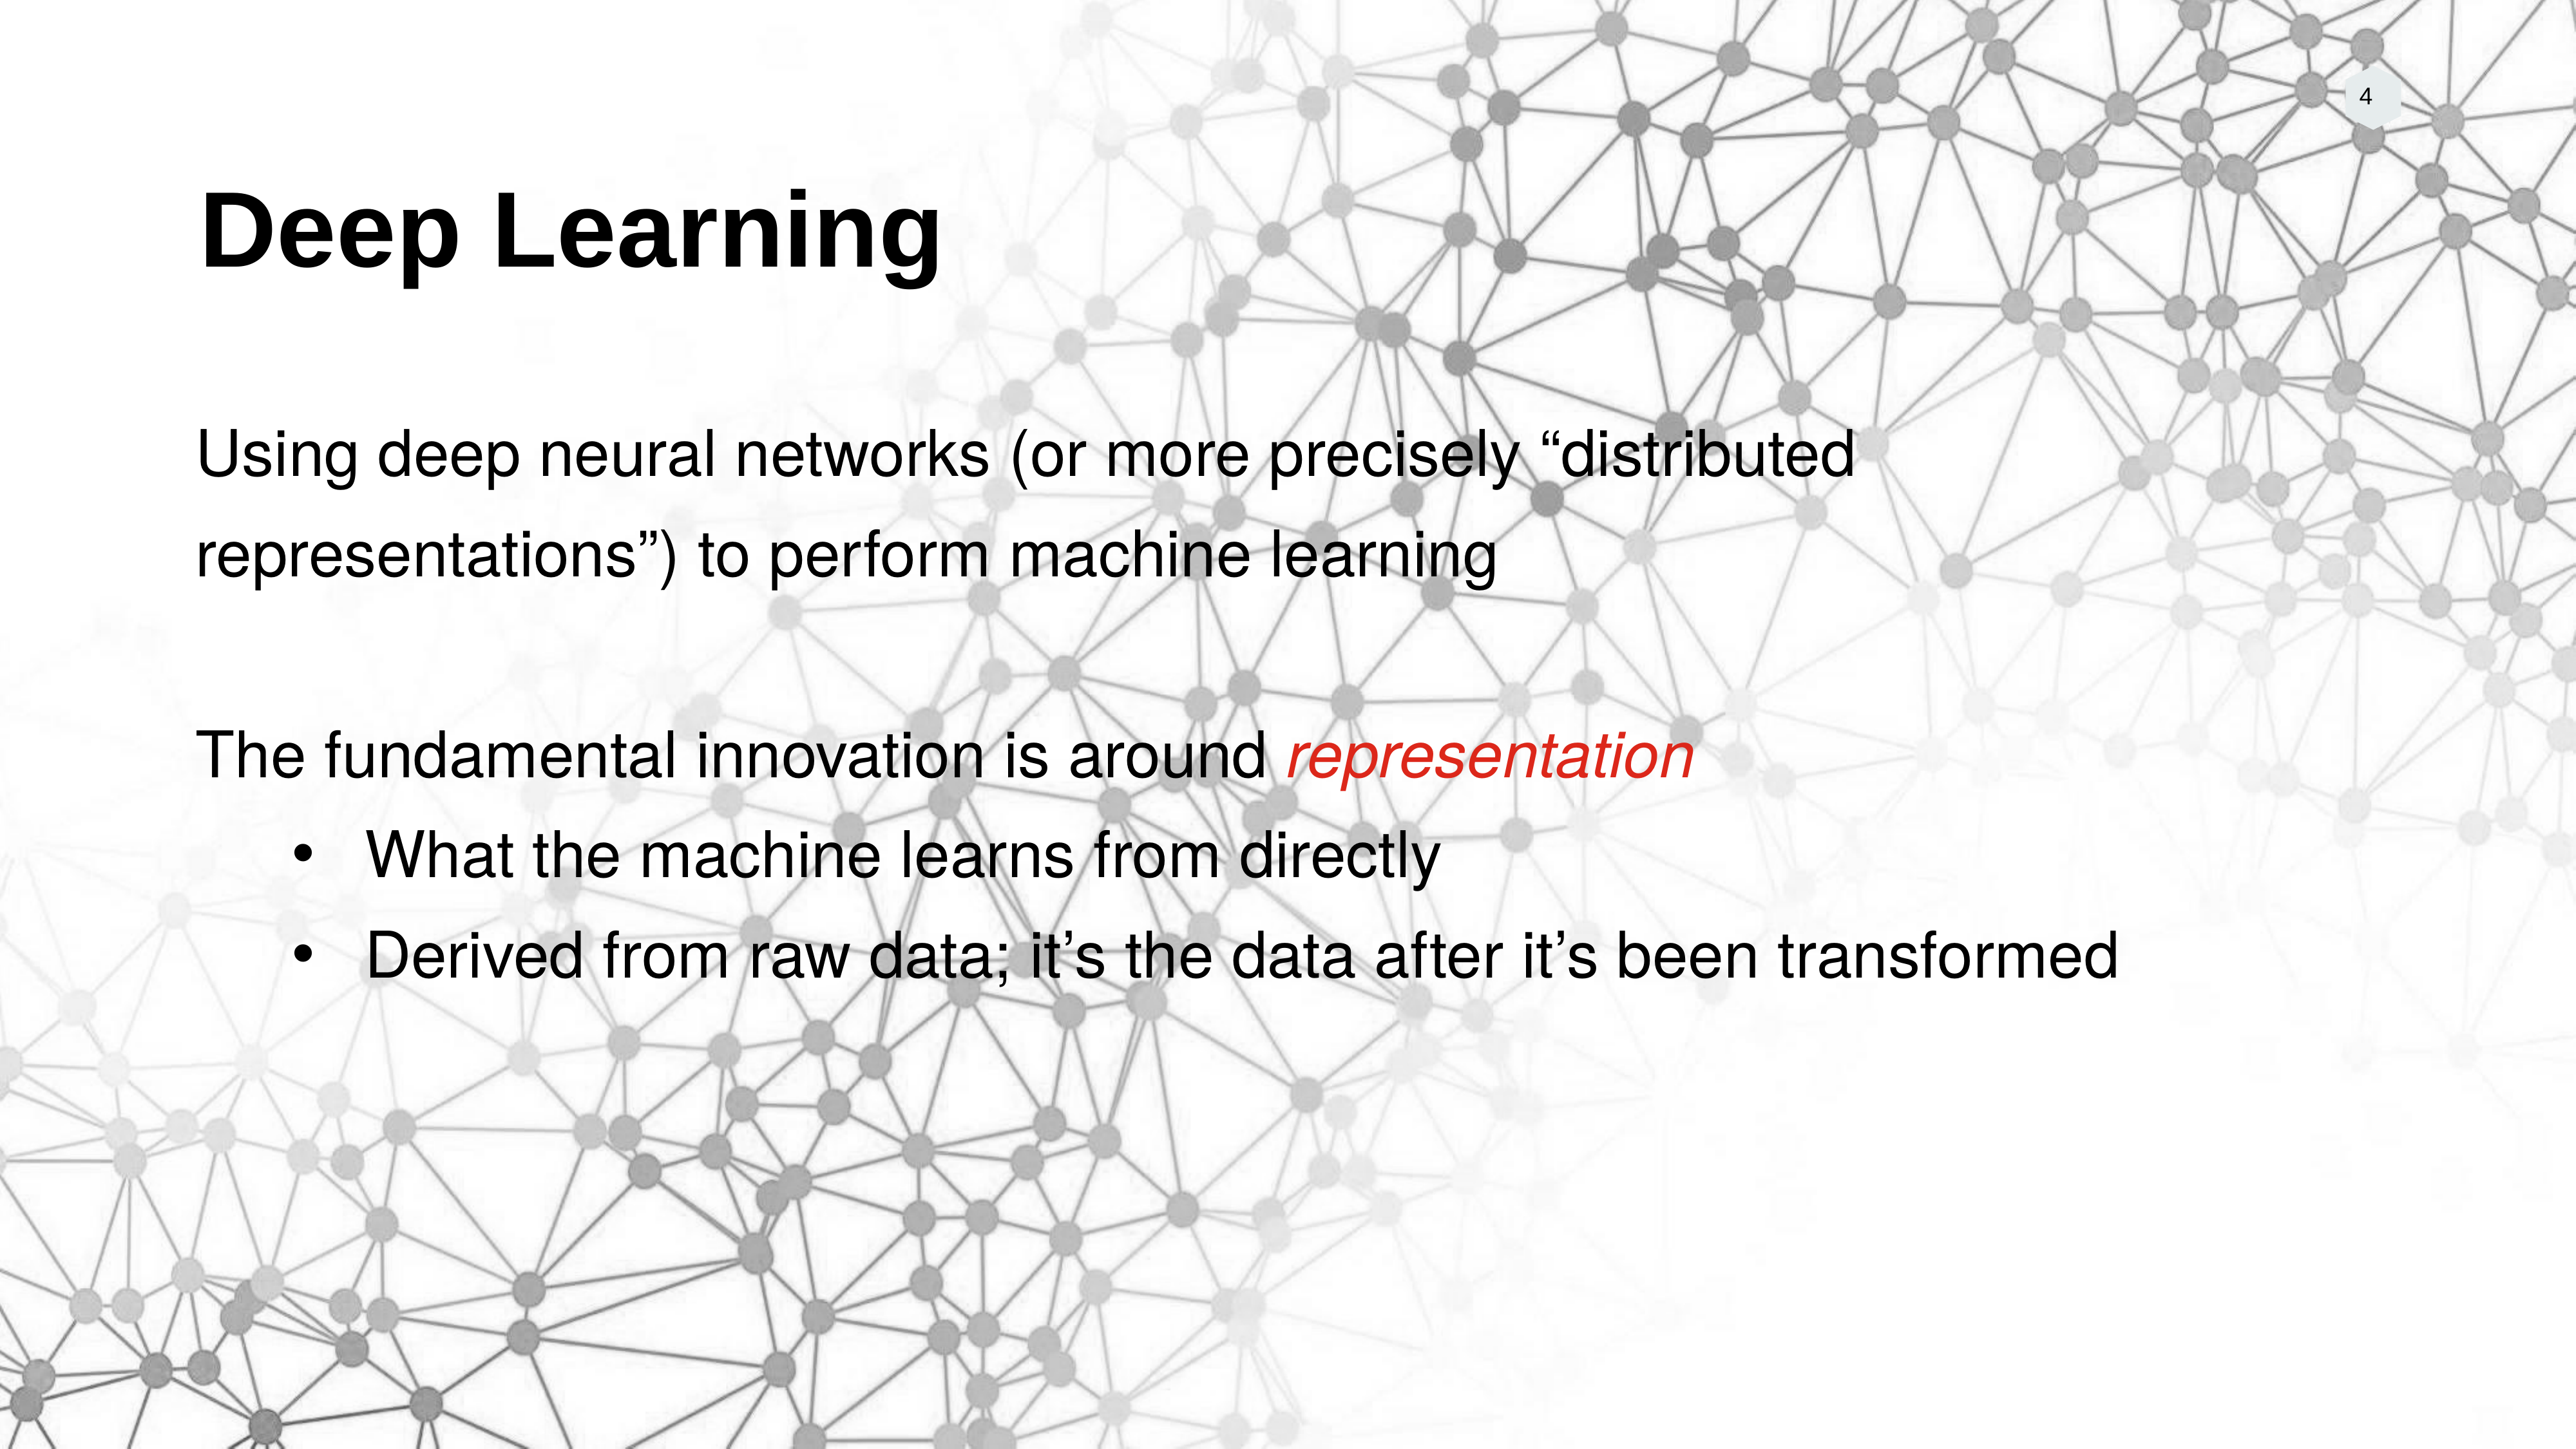

Deep Learning
Using deep neural networks (or more precisely “distributed representations”) to perform machine learning

The fundamental innovation is around representation
What the machine learns from directly
Derived from raw data; it’s the data after it’s been transformed